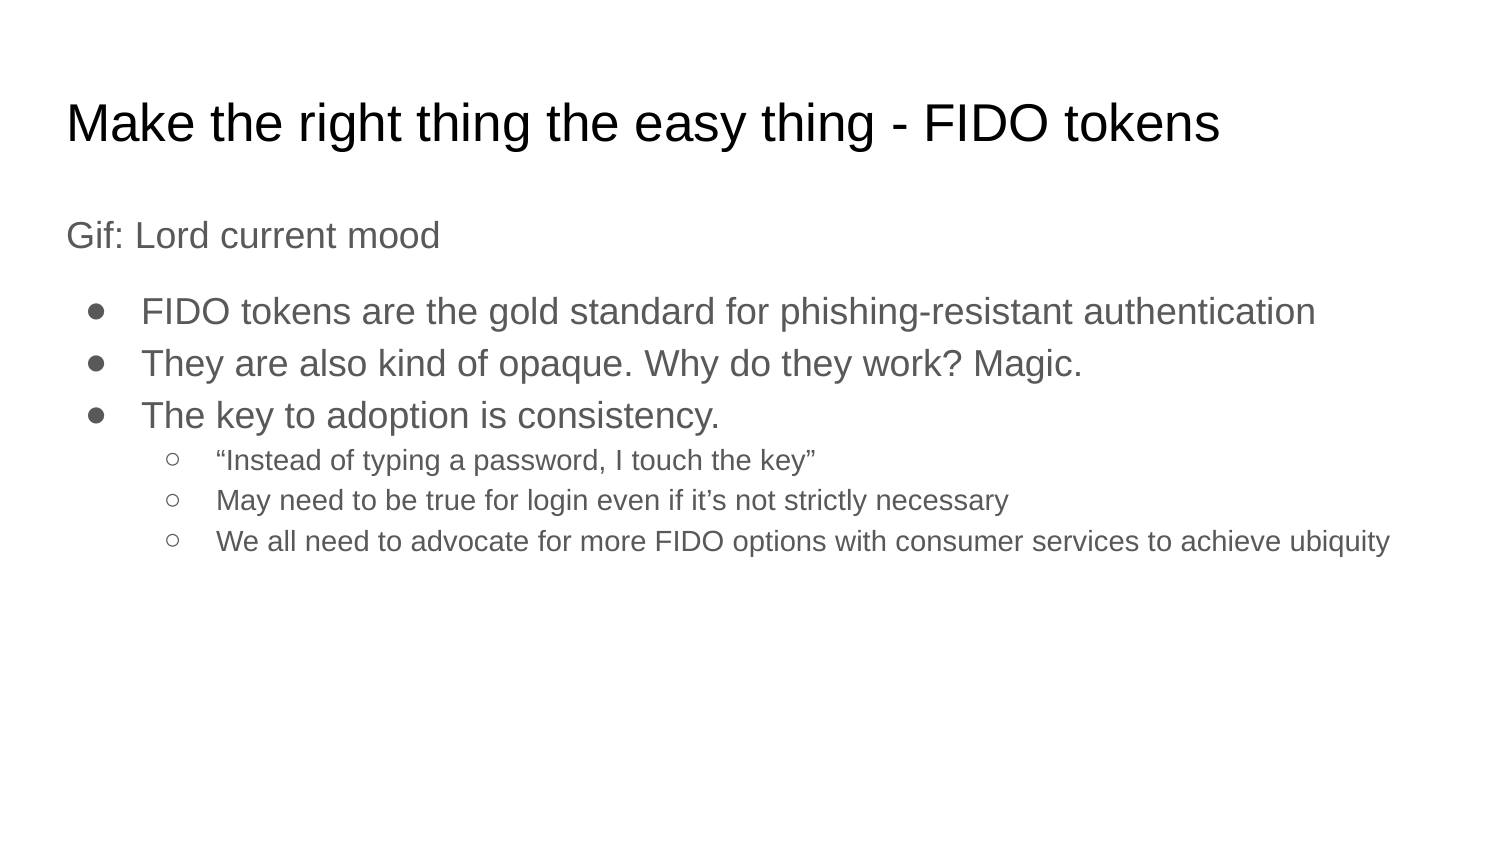

# Make the right thing the easy thing - FIDO tokens
Gif: Lord current mood
FIDO tokens are the gold standard for phishing-resistant authentication
They are also kind of opaque. Why do they work? Magic.
The key to adoption is consistency.
“Instead of typing a password, I touch the key”
May need to be true for login even if it’s not strictly necessary
We all need to advocate for more FIDO options with consumer services to achieve ubiquity